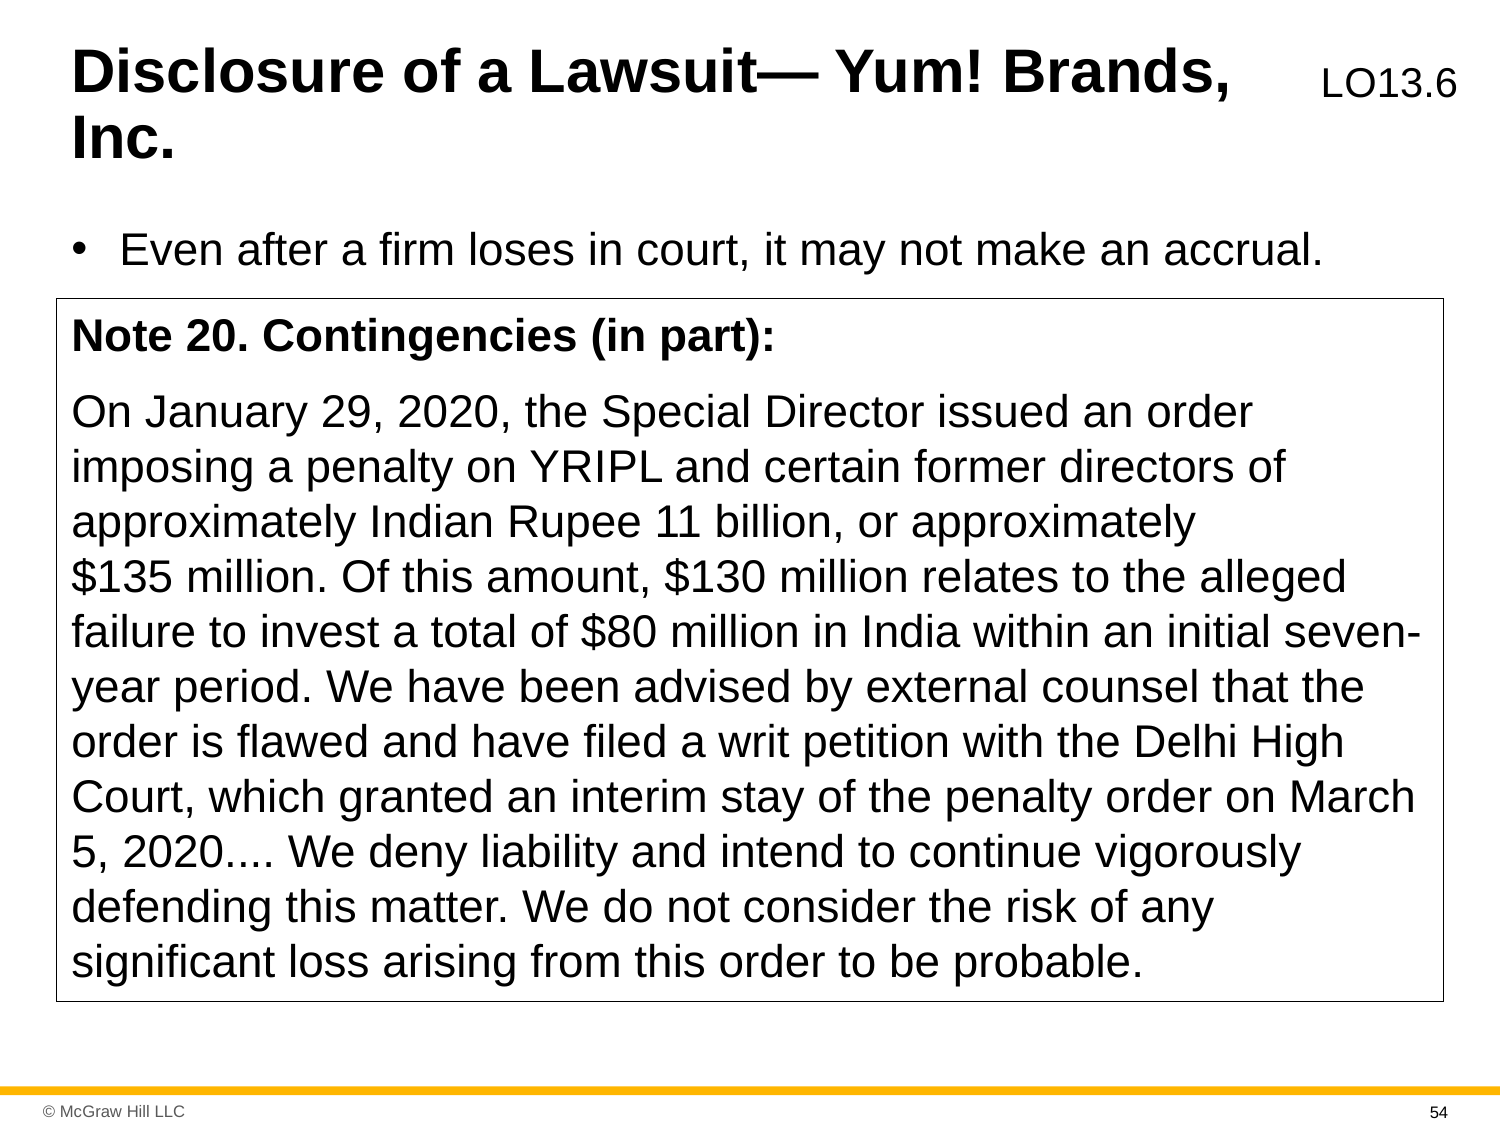

# Disclosure of a Lawsuit— Yum! Brands, Inc.
L O13.6
Even after a firm loses in court, it may not make an accrual.
Note 20. Contingencies (in part):
On January 29, 2020, the Special Director issued an order imposing a penalty on Y R I P L and certain former directors of approximately Indian Rupee 11 billion, or approximately $135 million. Of this amount, $130 million relates to the alleged failure to invest a total of $80 million in India within an initial seven-year period. We have been advised by external counsel that the order is flawed and have filed a writ petition with the Delhi High Court, which granted an interim stay of the penalty order on March 5, 2020.... We deny liability and intend to continue vigorously defending this matter. We do not consider the risk of any significant loss arising from this order to be probable.
54